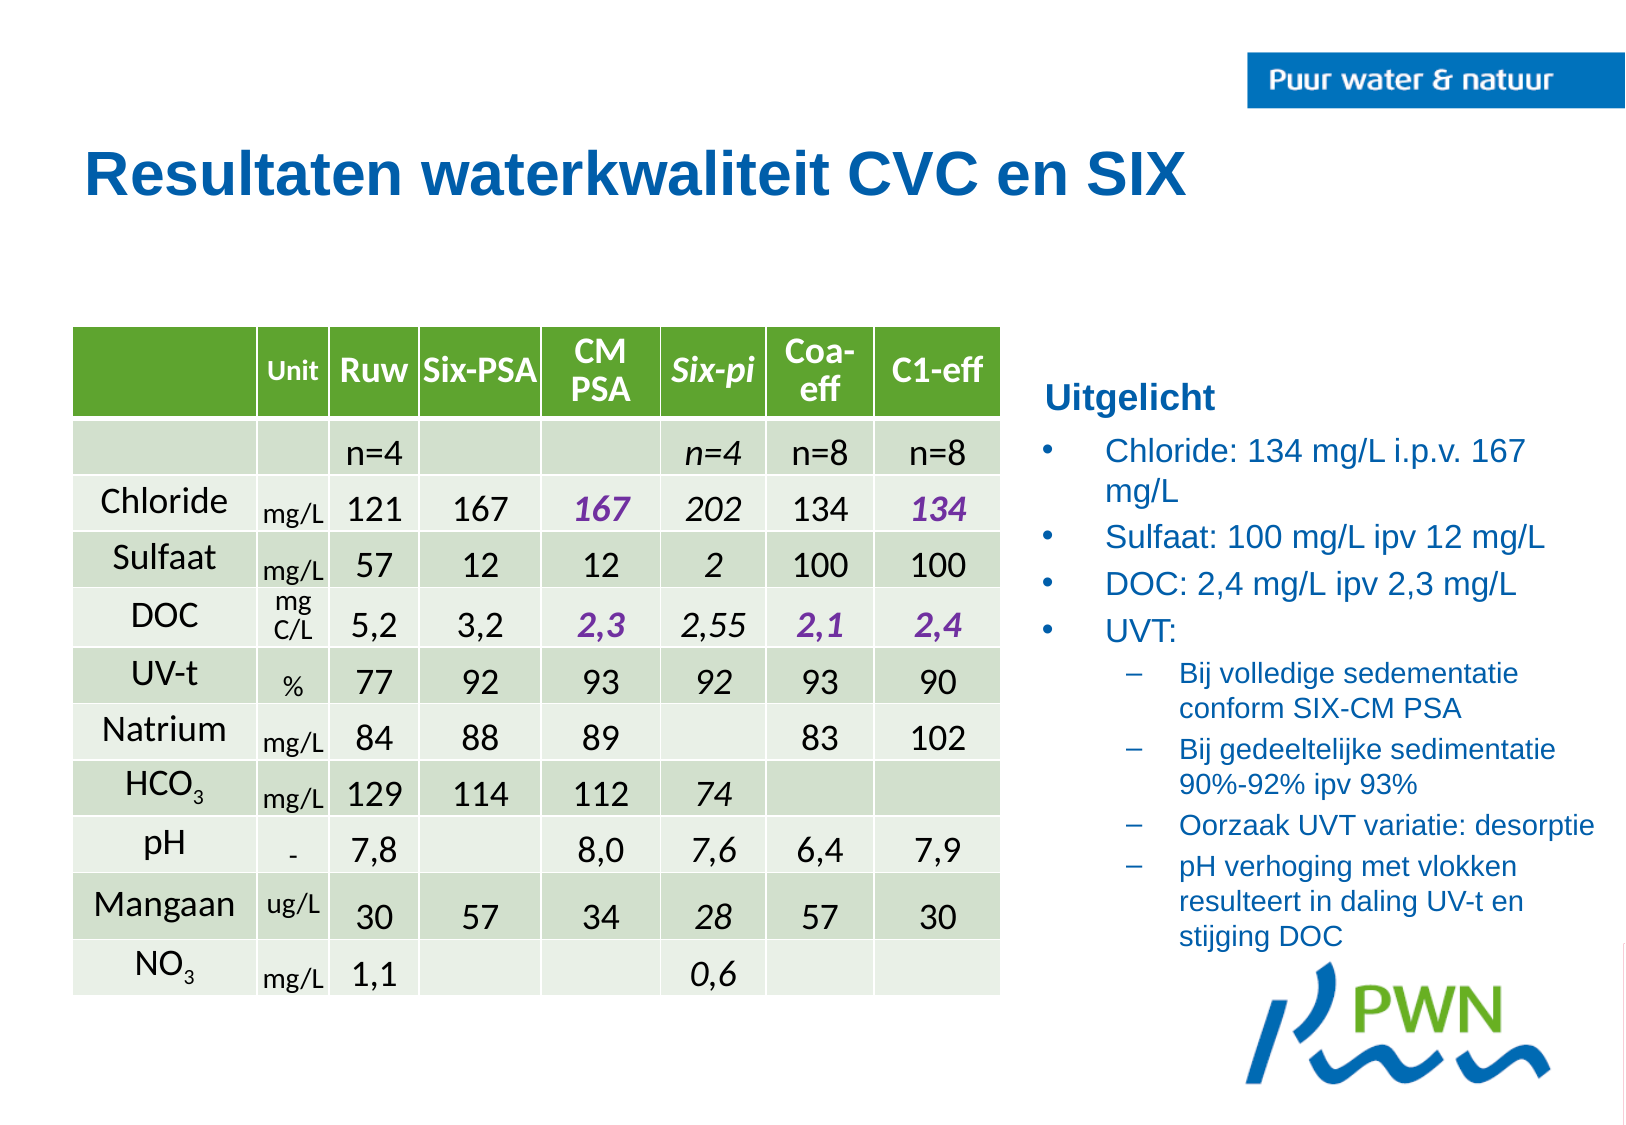

# Resultaten waterkwaliteit CVC en SIX
Uitgelicht
|  | Unit | Ruw | Six-PSA | CM PSA | Six-pi | Coa-eff | C1-eff |
| --- | --- | --- | --- | --- | --- | --- | --- |
|  |  | n=4 |  |  | n=4 | n=8 | n=8 |
| Chloride | mg/L | 121 | 167 | 167 | 202 | 134 | 134 |
| Sulfaat | mg/L | 57 | 12 | 12 | 2 | 100 | 100 |
| DOC | mg C/L | 5,2 | 3,2 | 2,3 | 2,55 | 2,1 | 2,4 |
| UV-t | % | 77 | 92 | 93 | 92 | 93 | 90 |
| Natrium | mg/L | 84 | 88 | 89 |  | 83 | 102 |
| HCO3 | mg/L | 129 | 114 | 112 | 74 |  |  |
| pH | - | 7,8 |  | 8,0 | 7,6 | 6,4 | 7,9 |
| Mangaan | ug/L | 30 | 57 | 34 | 28 | 57 | 30 |
| NO3 | mg/L | 1,1 |  |  | 0,6 |  |  |
Chloride: 134 mg/L i.p.v. 167 mg/L
Sulfaat: 100 mg/L ipv 12 mg/L
DOC: 2,4 mg/L ipv 2,3 mg/L
UVT:
Bij volledige sedementatie conform SIX-CM PSA
Bij gedeeltelijke sedimentatie  90%-92% ipv 93%
Oorzaak UVT variatie: desorptie
pH verhoging met vlokken resulteert in daling UV-t en stijging DOC